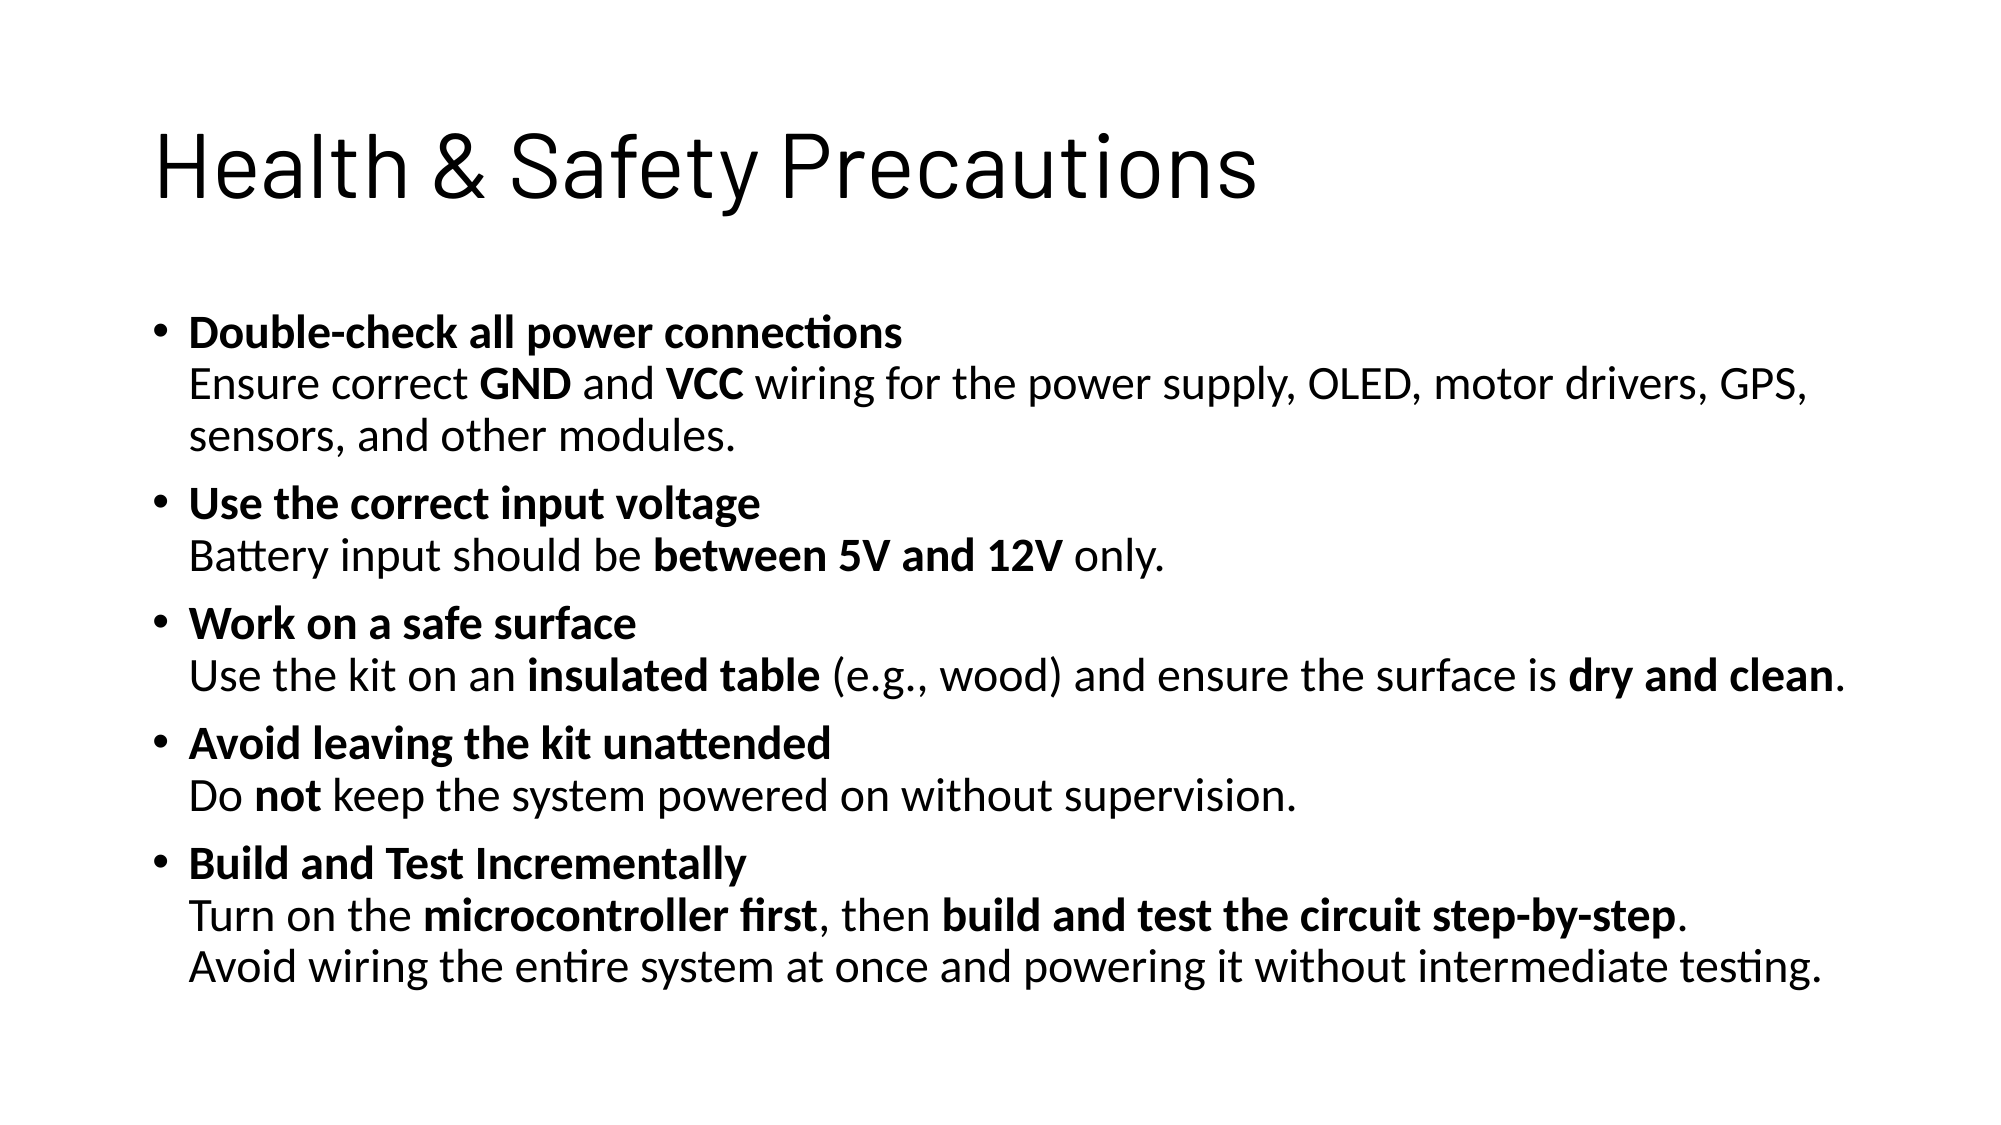

# Health & Safety Precautions
Double-check all power connections
Ensure correct GND and VCC wiring for the power supply, OLED, motor drivers, GPS, sensors, and other modules.
Use the correct input voltage
Battery input should be between 5V and 12V only.
Work on a safe surface
Use the kit on an insulated table (e.g., wood) and ensure the surface is dry and clean.
Avoid leaving the kit unattended
Do not keep the system powered on without supervision.
Build and Test Incrementally
Turn on the microcontroller first, then build and test the circuit step-by-step.
Avoid wiring the entire system at once and powering it without intermediate testing.